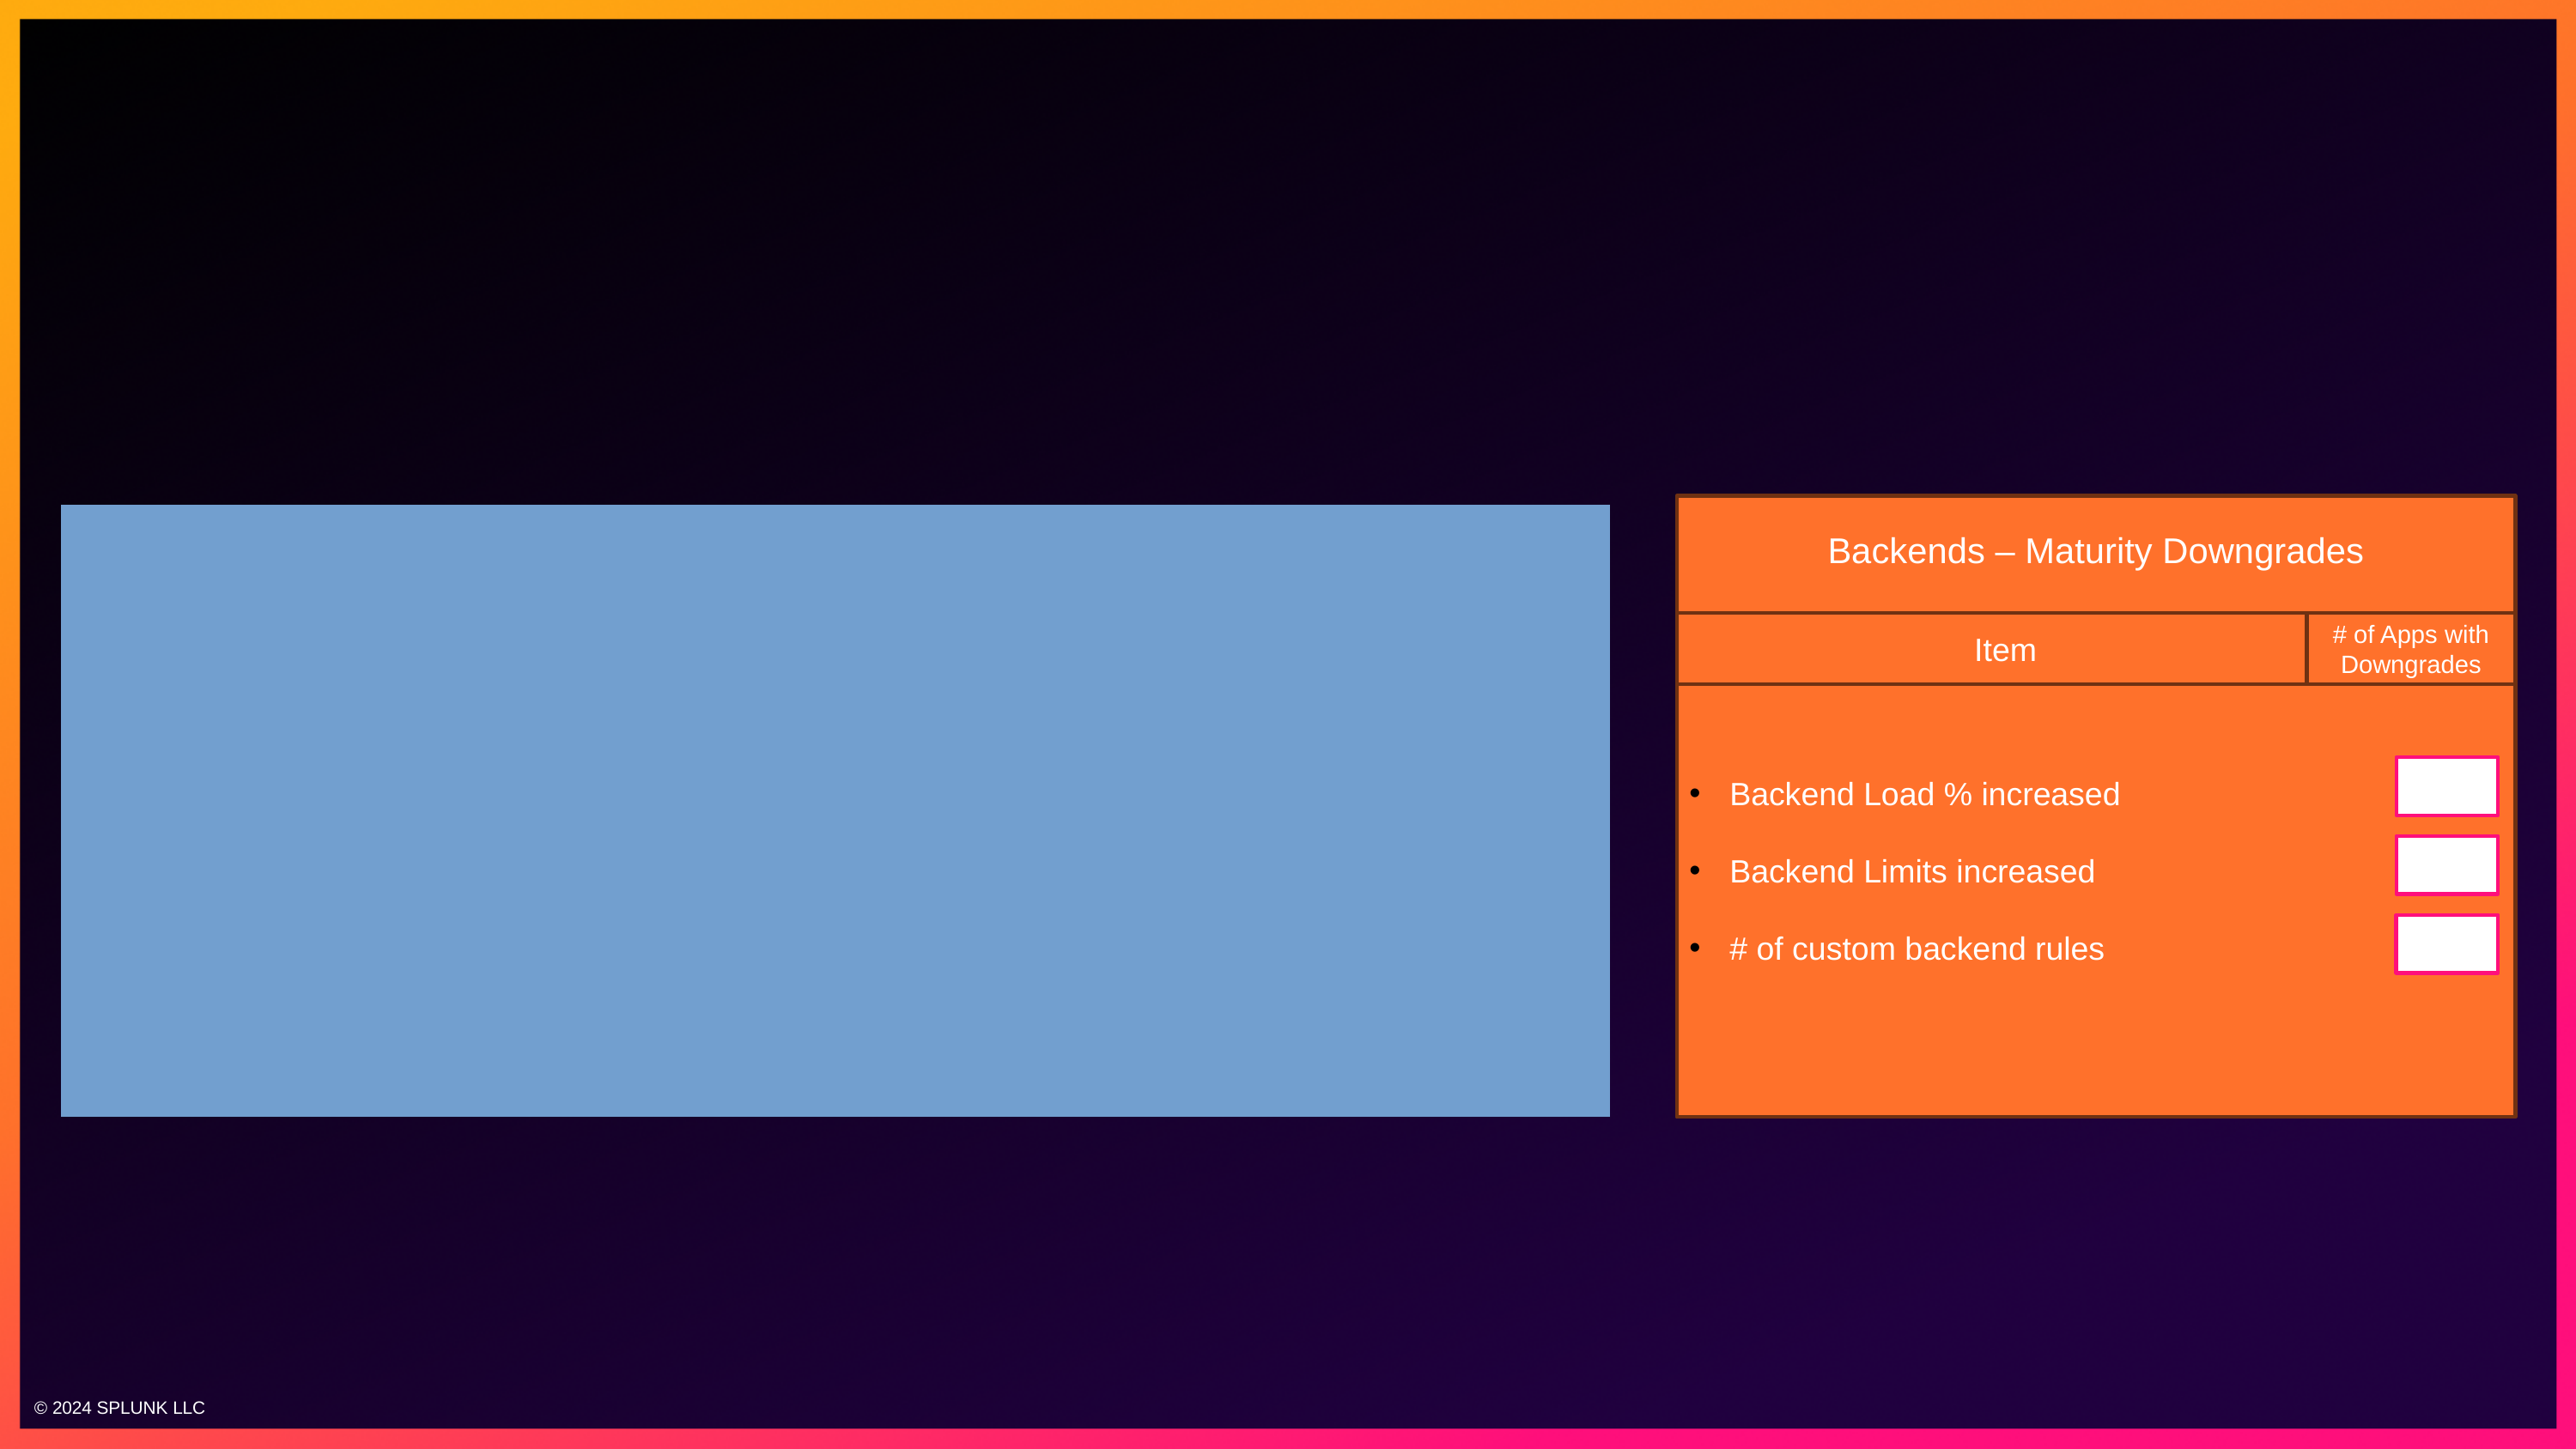

#
Metric Limits
Backends – Maturity Downgrades

# of Apps with Downgrades
Item
Backend Load % increased

Backend Limits increased

# of custom backend rules